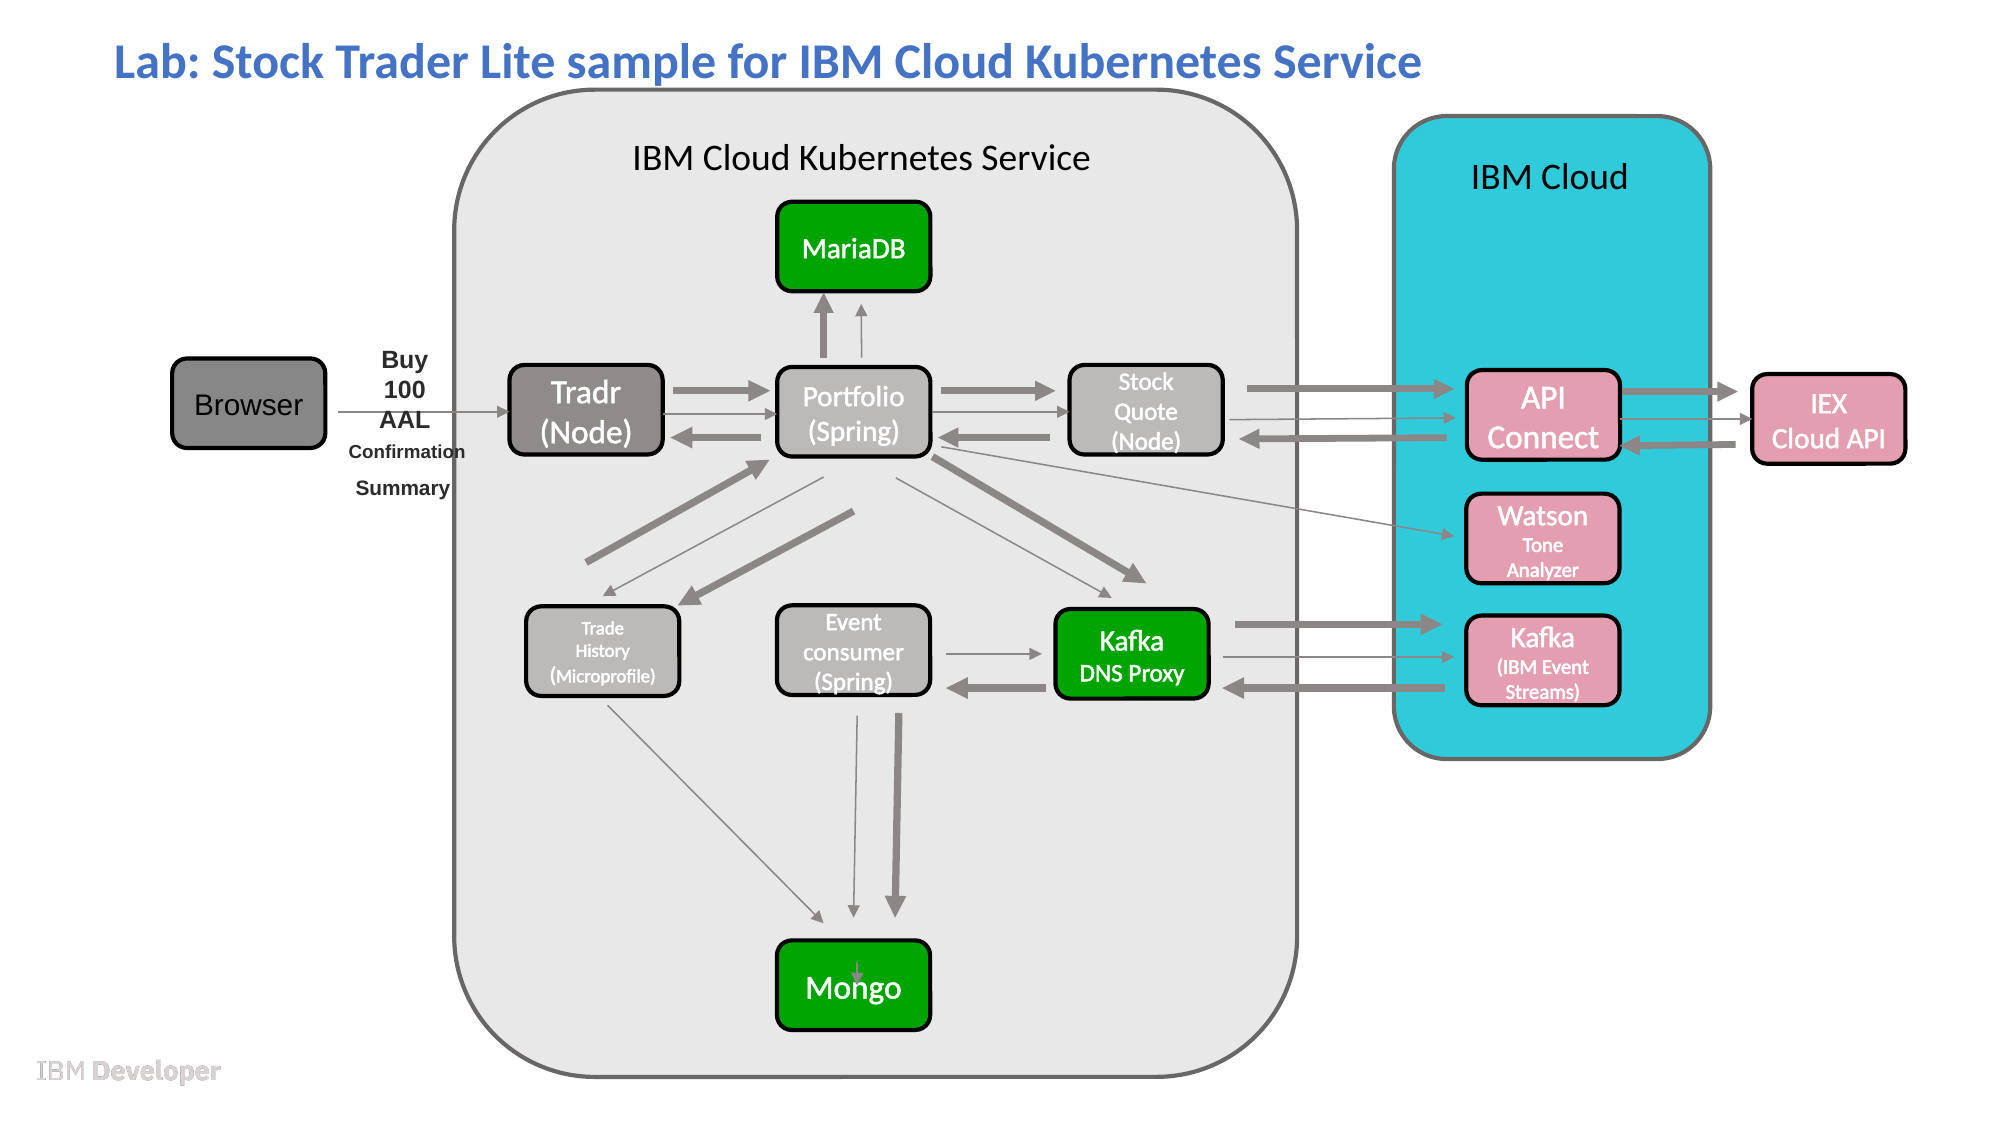

Lab: Stock Trader Lite sample for IBM Cloud Kubernetes Service

IBM Cloud Kubernetes Service
IBM Cloud
MariaDB
Buy 100 AAL
Browser
Tradr
(Node)
Stock
Quote (Node)
Portfolio (Spring)
API
Connect
IEX
Cloud API
Confirmation
Summary
Watson
Tone Analyzer
Event consumer (Spring)
Trade
History (Microprofile)
Kafka
DNS Proxy
Kafka
(IBM Event Streams)
Mongo